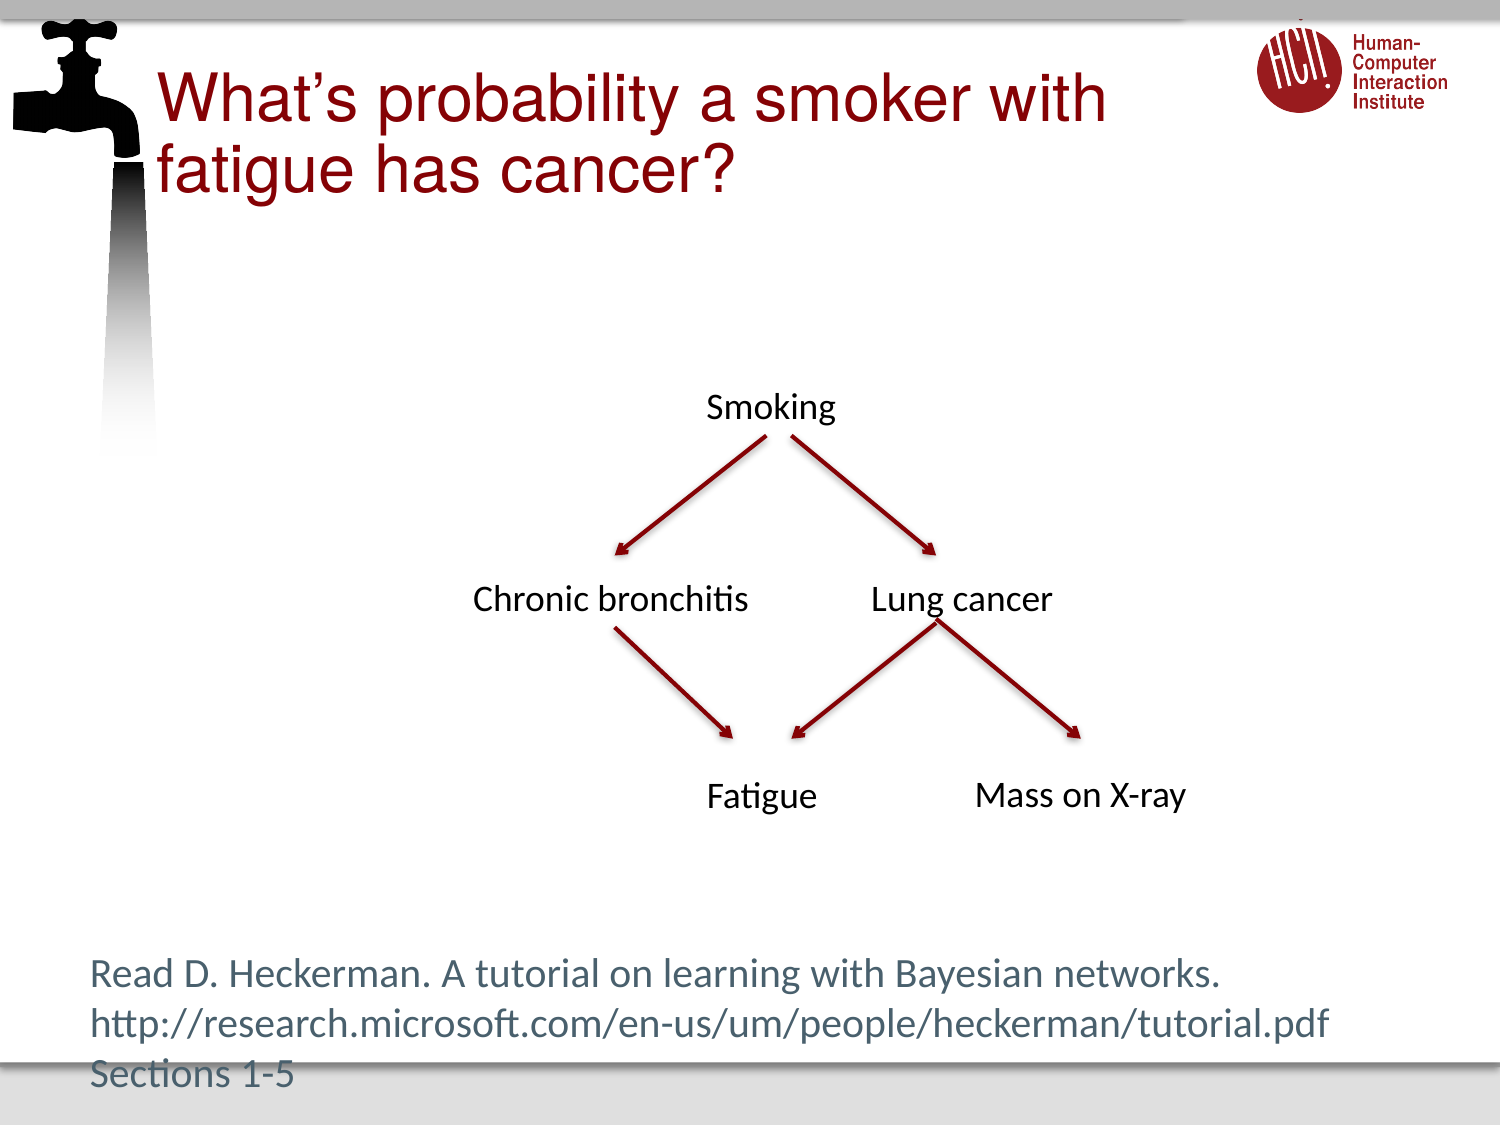

# What’s probability a smoker with fatigue has cancer?
Smoking
Chronic bronchitis
Lung cancer
Mass on X-ray
Fatigue
Read D. Heckerman. A tutorial on learning with Bayesian networks. http://research.microsoft.com/en-us/um/people/heckerman/tutorial.pdf
Sections 1-5